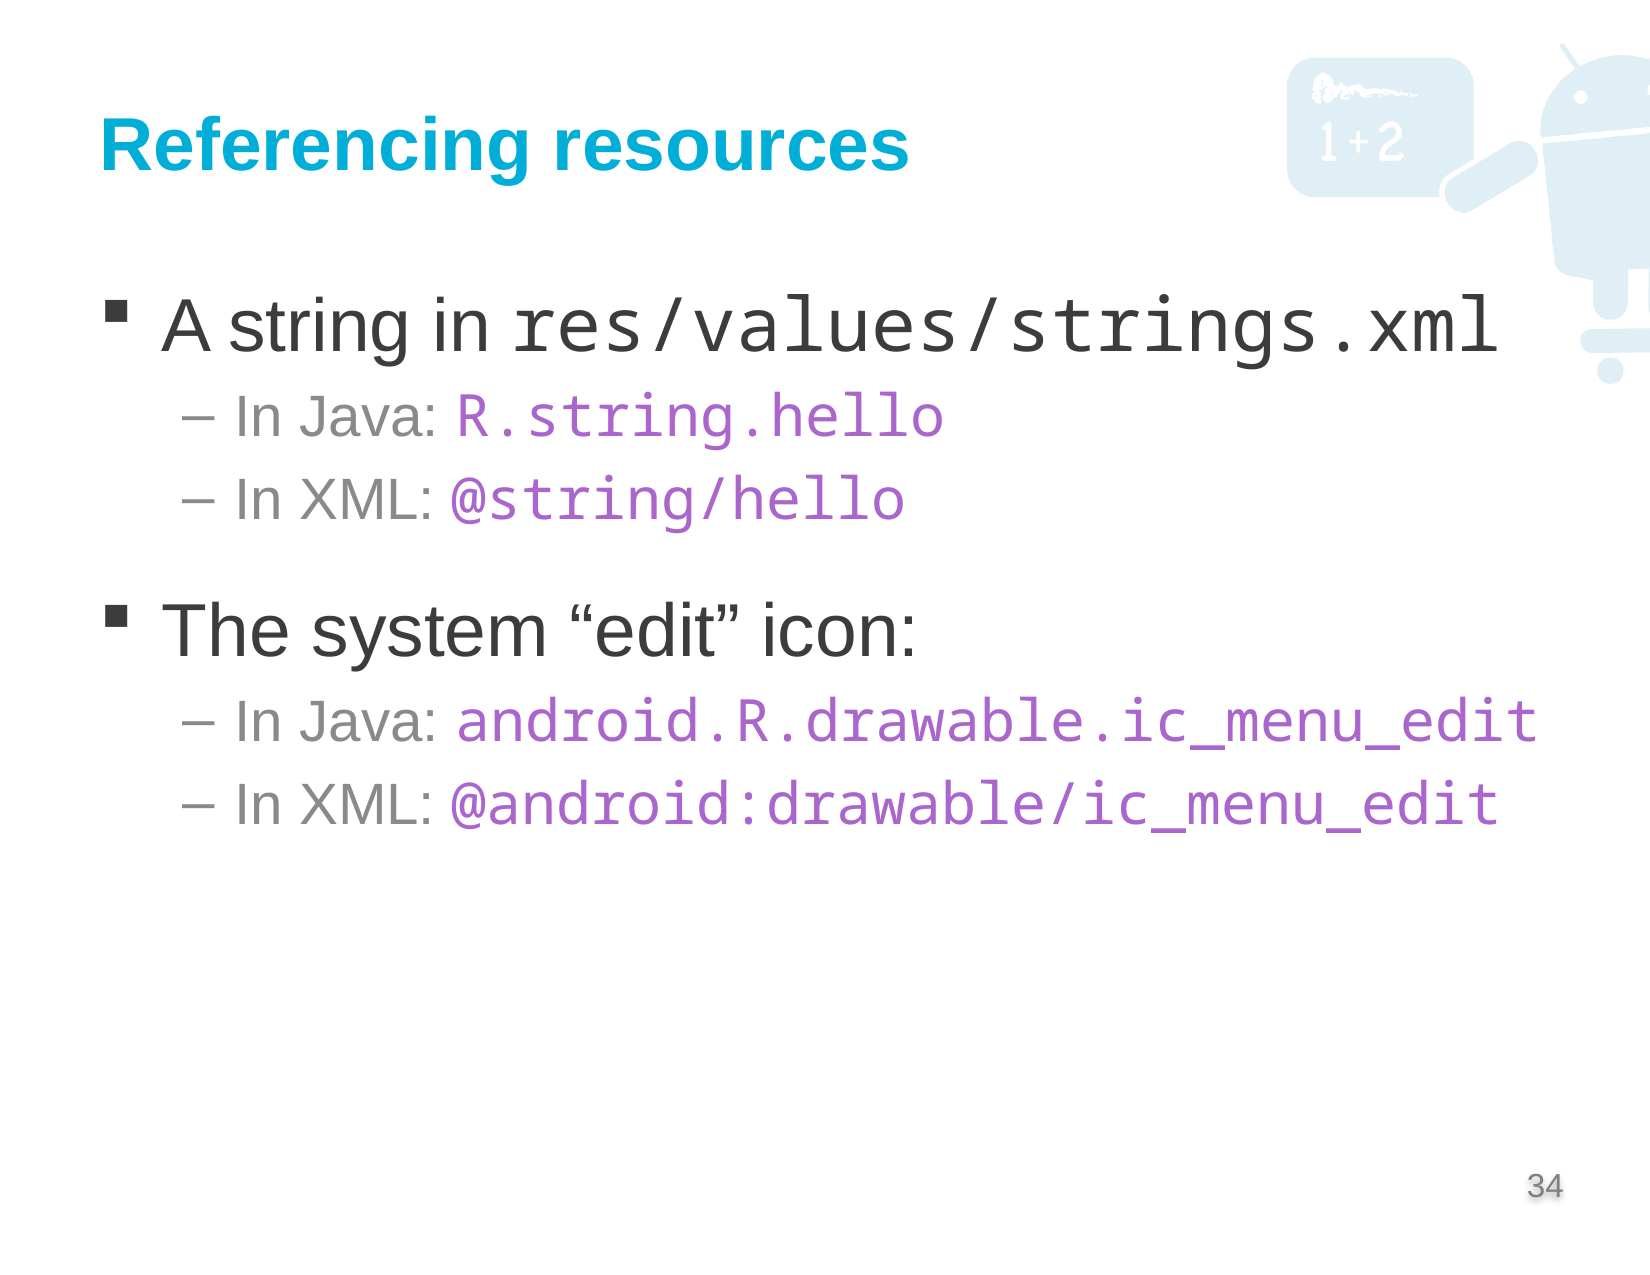

# Referencing resources
A string in res/values/strings.xml
In Java: R.string.hello
In XML: @string/hello
The system “edit” icon:
In Java: android.R.drawable.ic_menu_edit
In XML: @android:drawable/ic_menu_edit